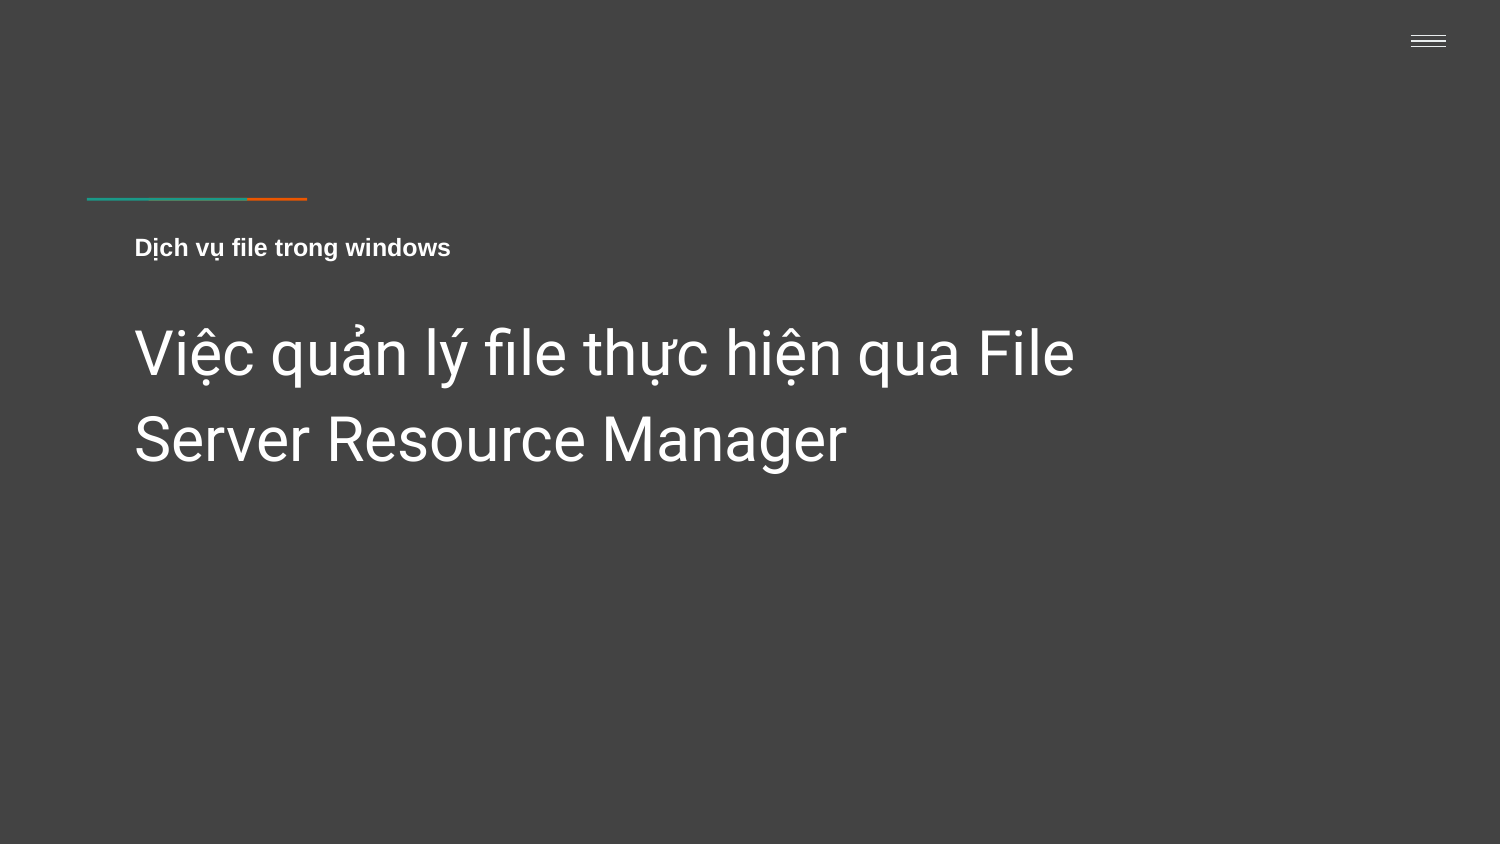

# Dịch vụ file trong windows
Việc quản lý file thực hiện qua File Server Resource Manager